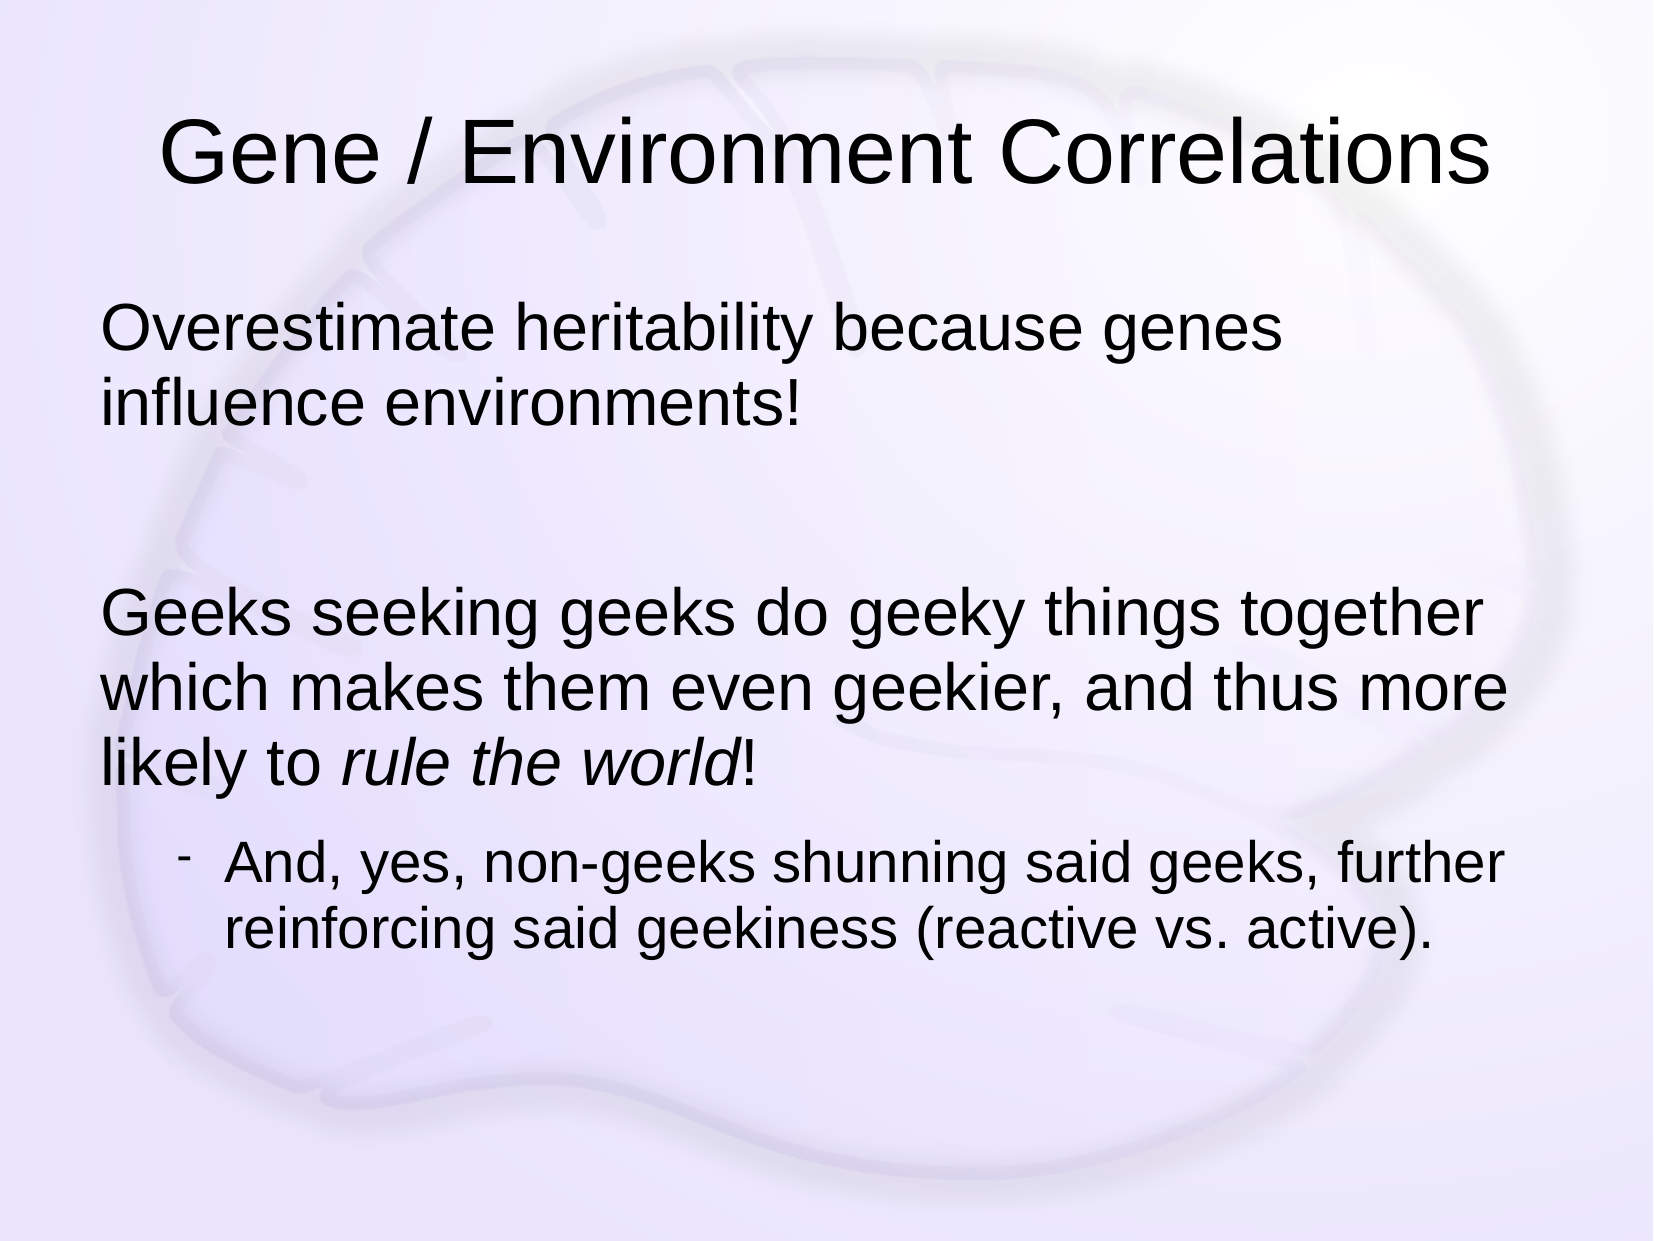

# Gene / Environment Correlations
Overestimate heritability because genes influence environments!

Geeks seeking geeks do geeky things together which makes them even geekier, and thus more likely to rule the world!
And, yes, non-geeks shunning said geeks, further reinforcing said geekiness (reactive vs. active).